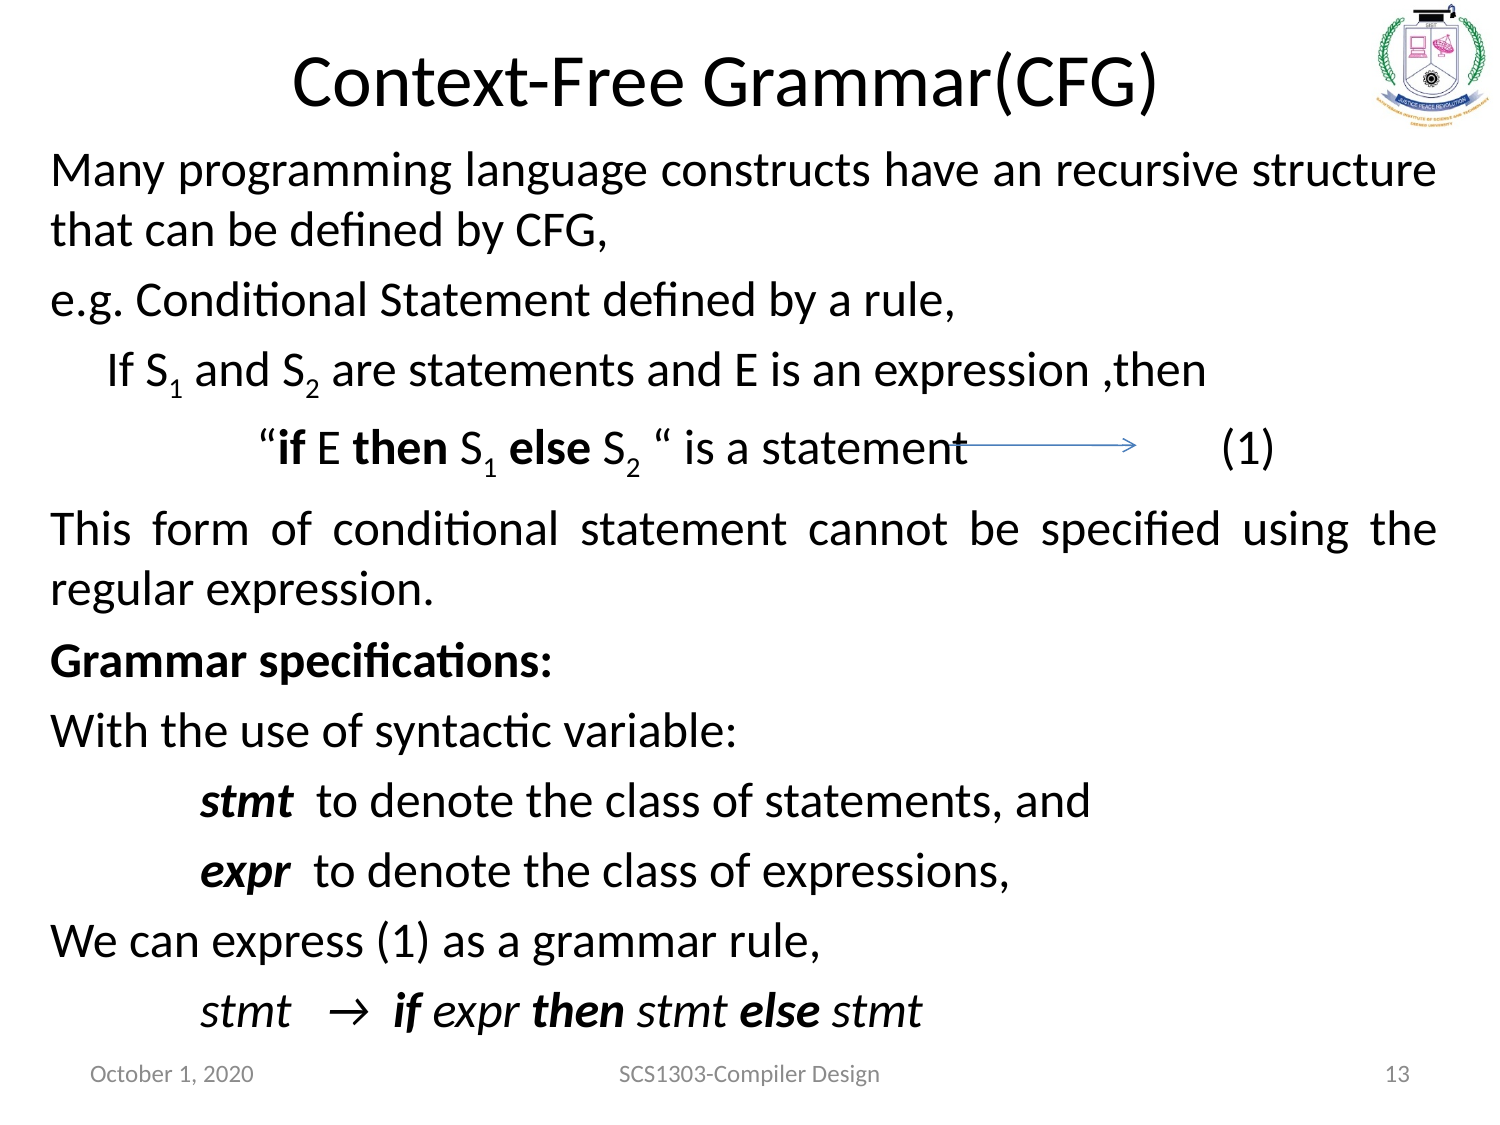

# Context-Free Grammar(CFG)
Many programming language constructs have an recursive structure that can be defined by CFG,
e.g. Conditional Statement defined by a rule,
	If S1 and S2 are statements and E is an expression ,then
		“if E then S1 else S2 “ is a statement	                   (1)
This form of conditional statement cannot be specified using the regular expression.
Grammar specifications:
With the use of syntactic variable:
	stmt  to denote the class of statements, and
	expr  to denote the class of expressions,
We can express (1) as a grammar rule,
	stmt   →  if expr then stmt else stmt
October 1, 2020
SCS1303-Compiler Design
13